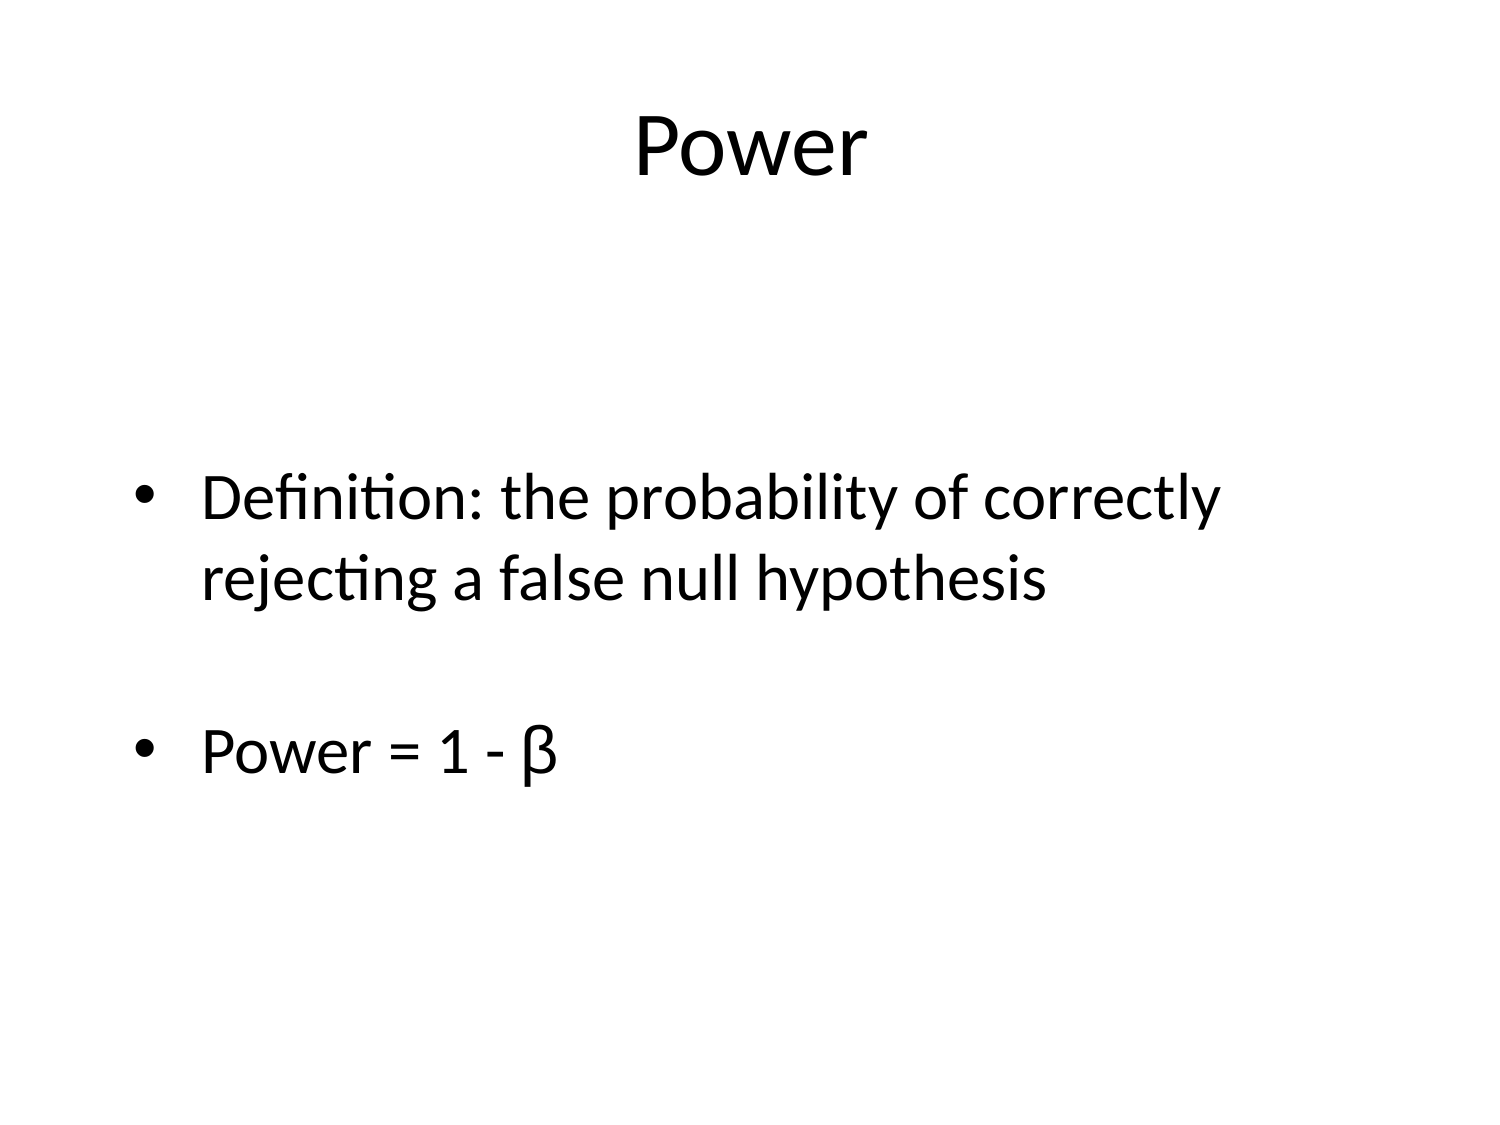

# Power

Definition: the probability of correctly rejecting a false null hypothesis
Power = 1 - β